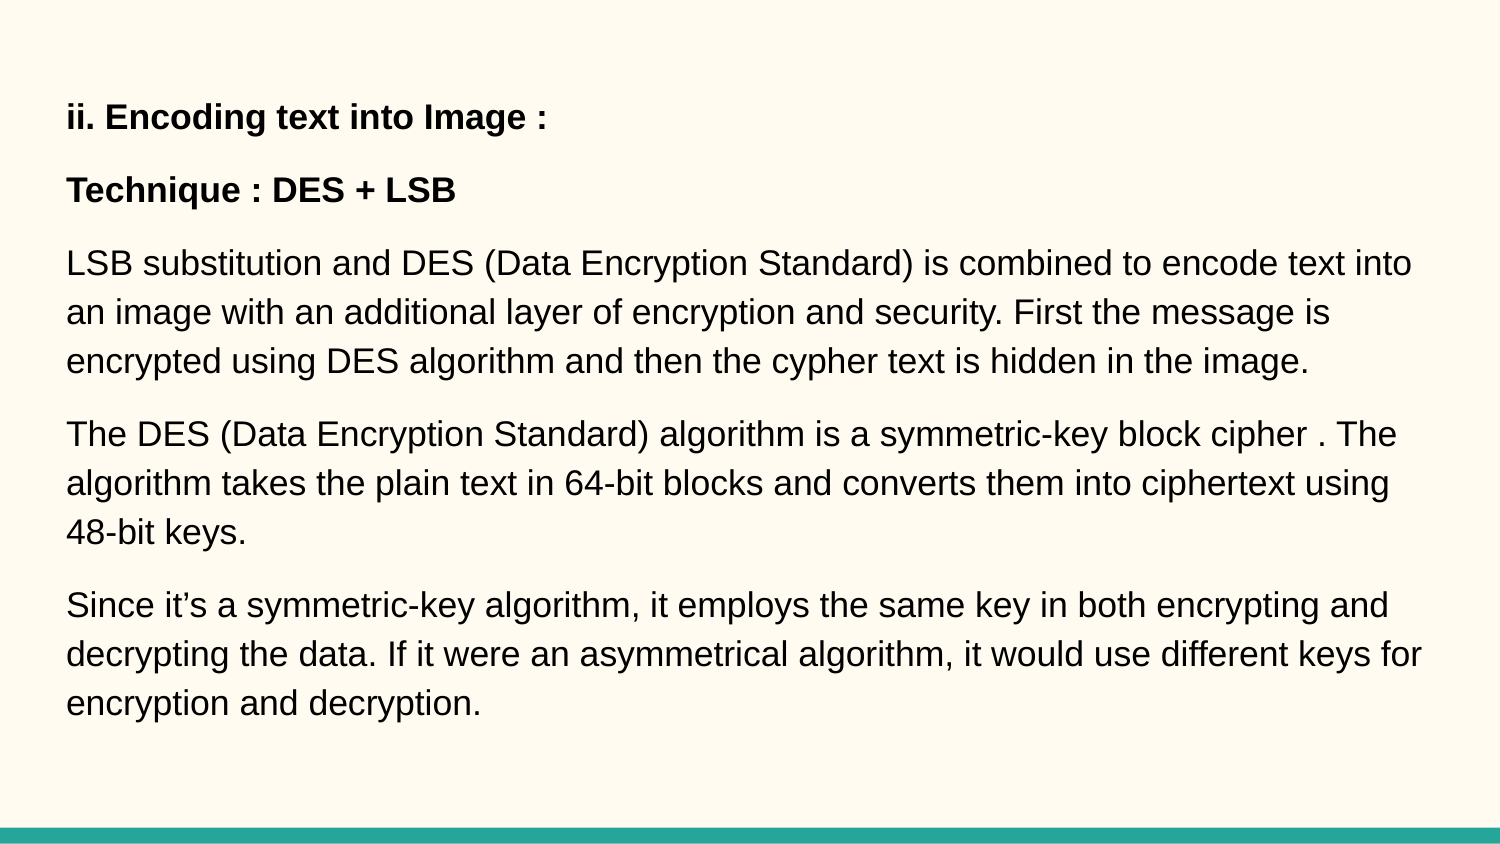

#
ii. Encoding text into Image :
Technique : DES + LSB
LSB substitution and DES (Data Encryption Standard) is combined to encode text into an image with an additional layer of encryption and security. First the message is encrypted using DES algorithm and then the cypher text is hidden in the image.
The DES (Data Encryption Standard) algorithm is a symmetric-key block cipher . The algorithm takes the plain text in 64-bit blocks and converts them into ciphertext using 48-bit keys.
Since it’s a symmetric-key algorithm, it employs the same key in both encrypting and decrypting the data. If it were an asymmetrical algorithm, it would use different keys for encryption and decryption.